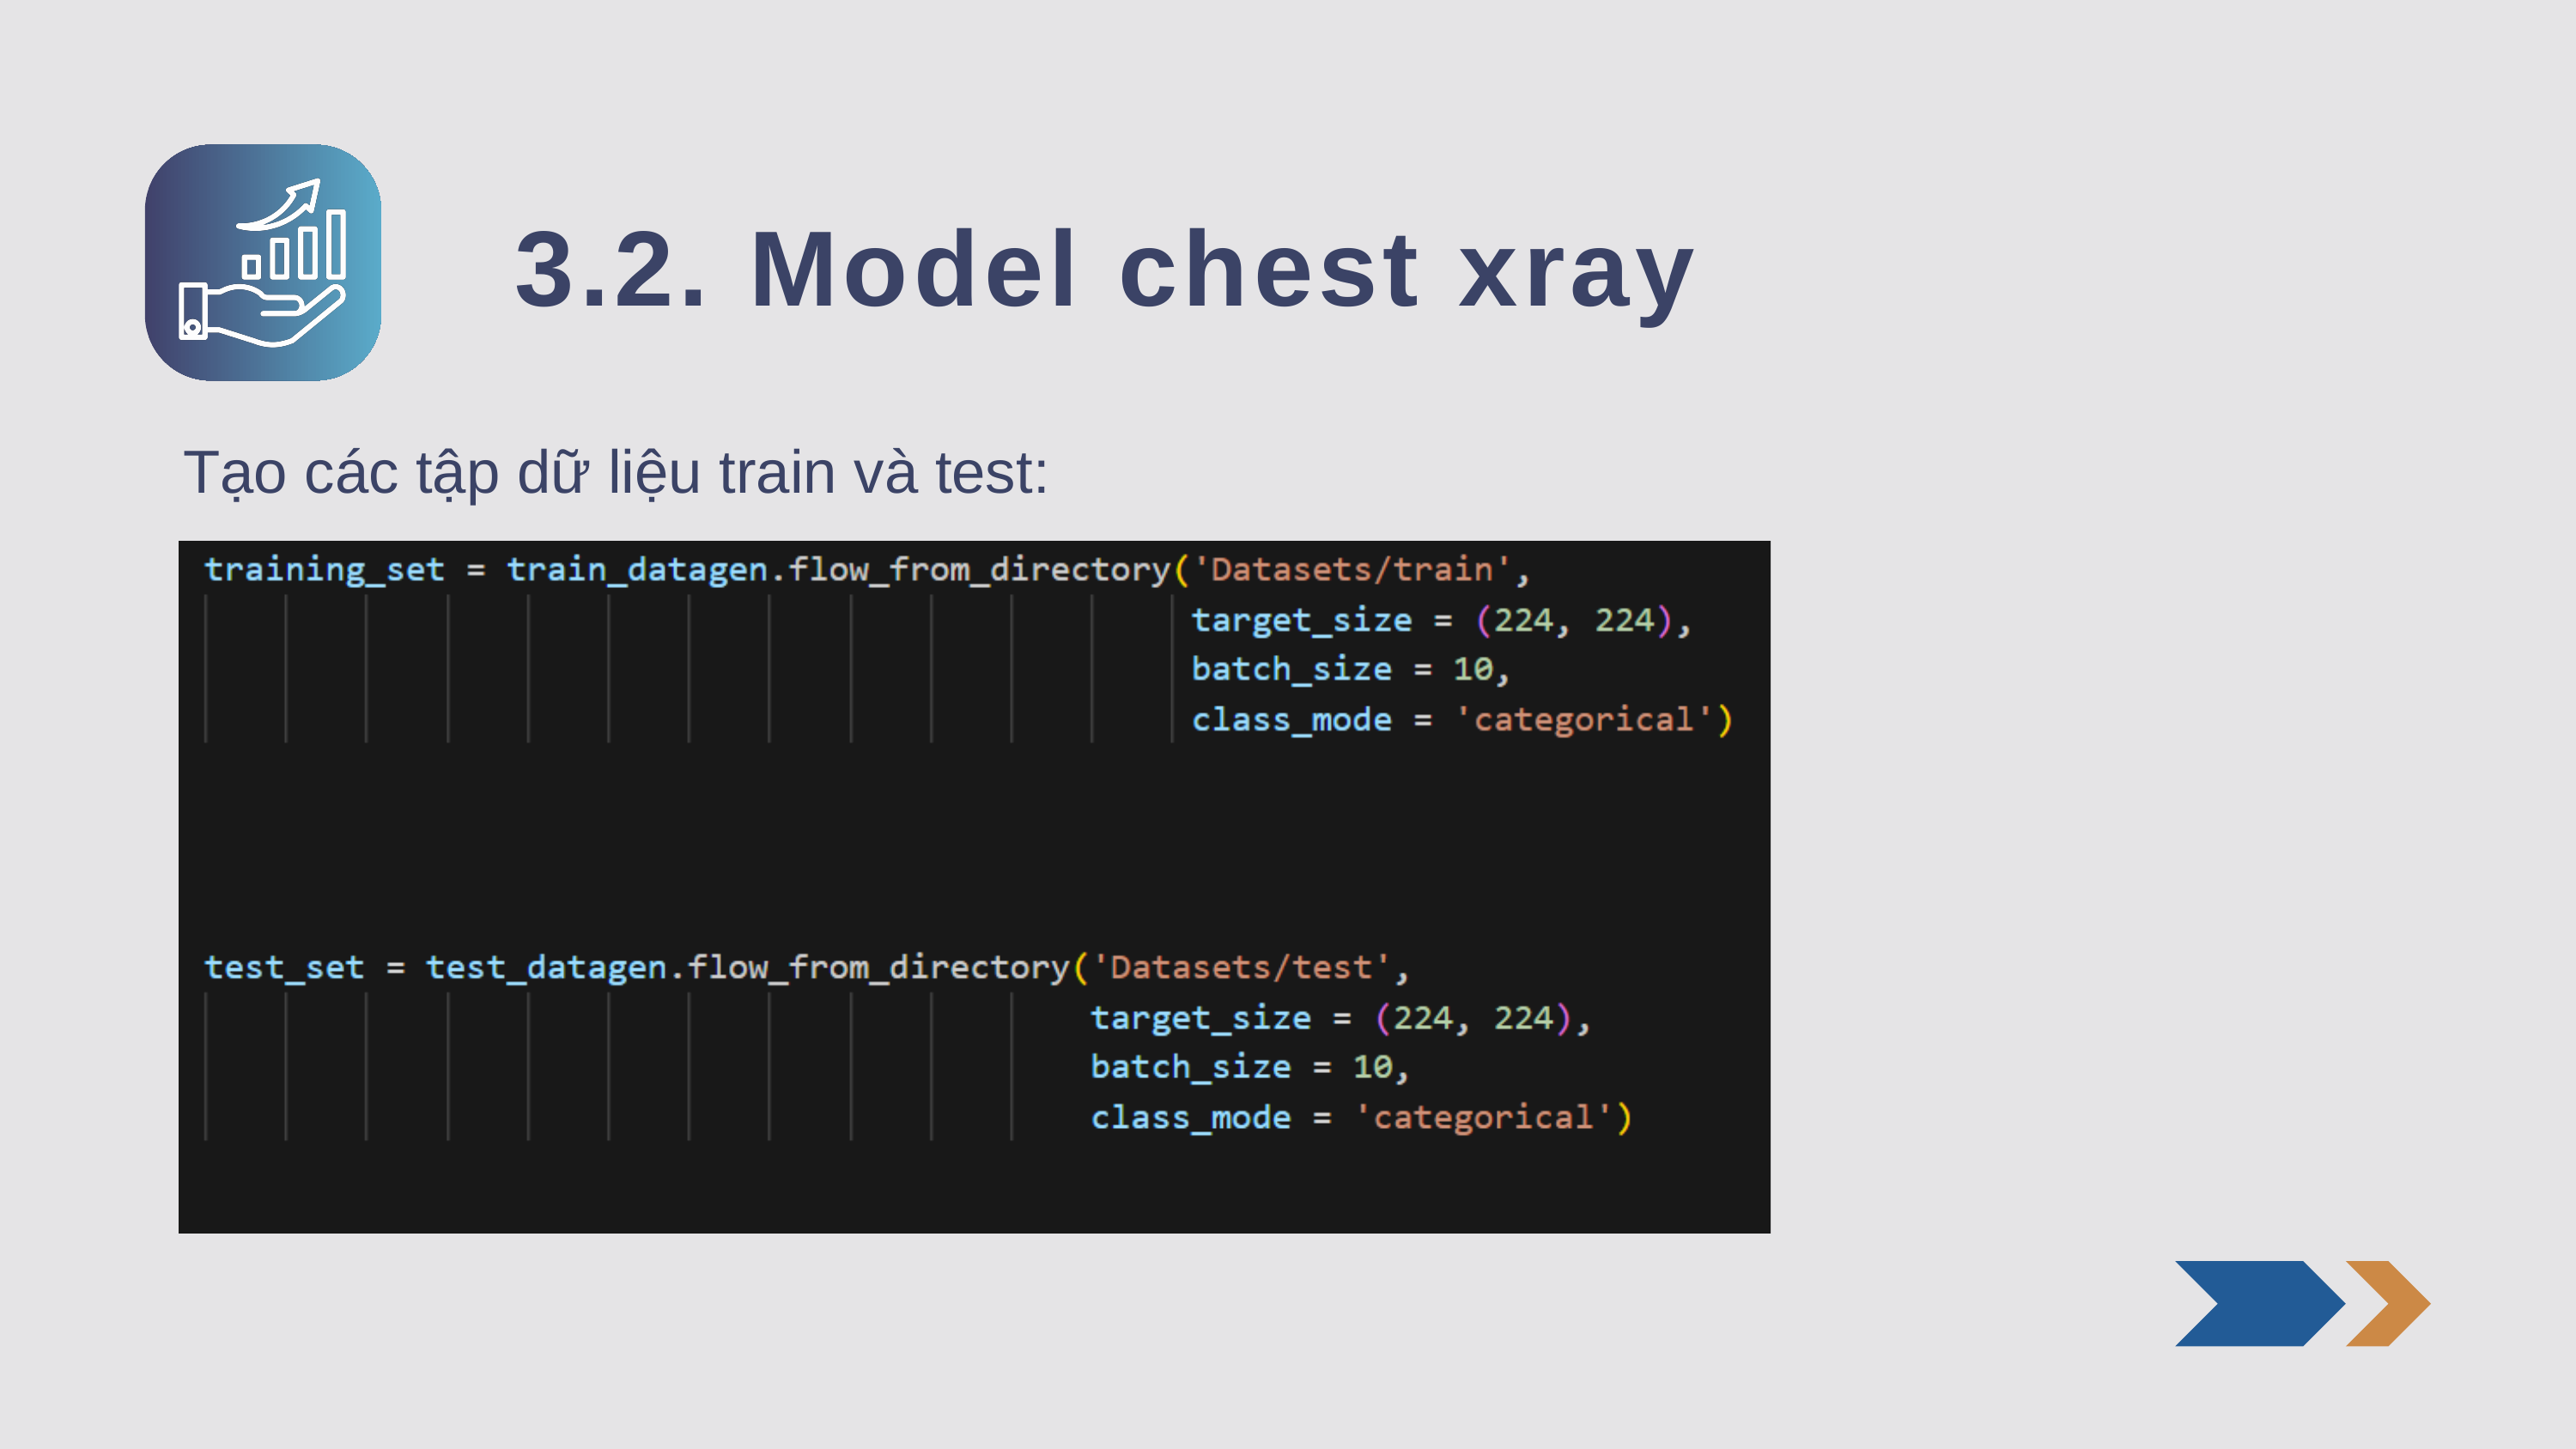

3.2. Model chest xray
Tạo các tập dữ liệu train và test: